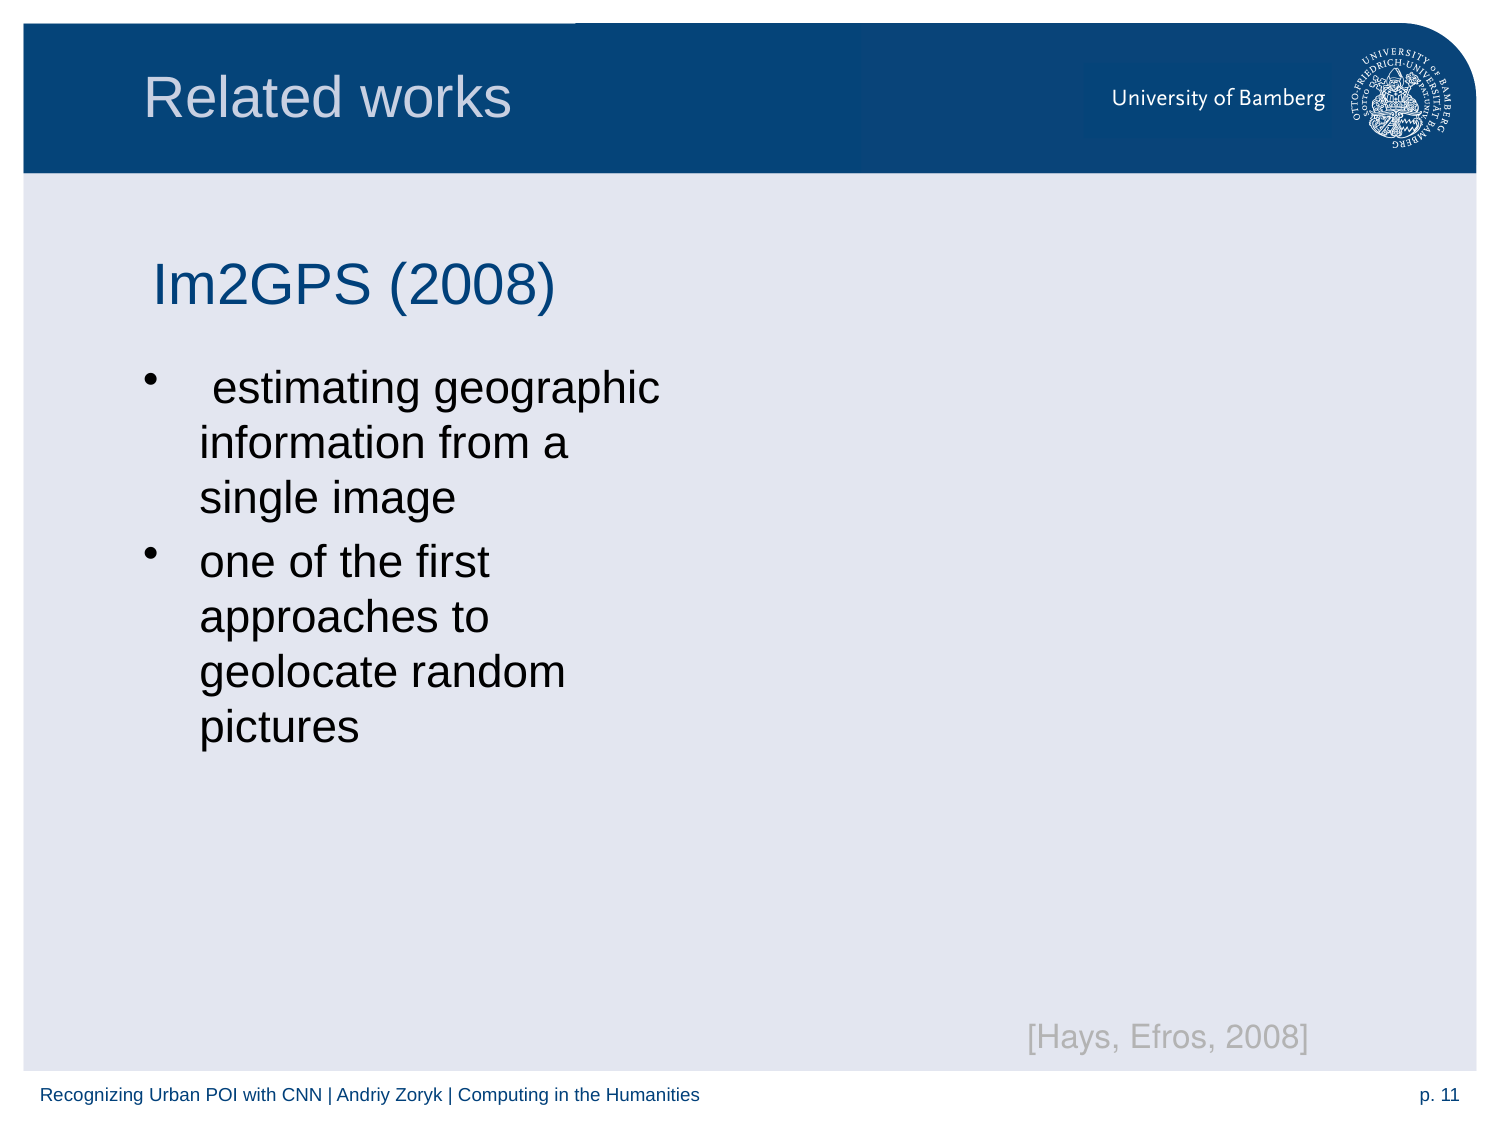

Related works
# Im2GPS (2008)
 estimating geographic information from a single image
one of the first approaches to geolocate random pictures

[Hays, Efros, 2008]